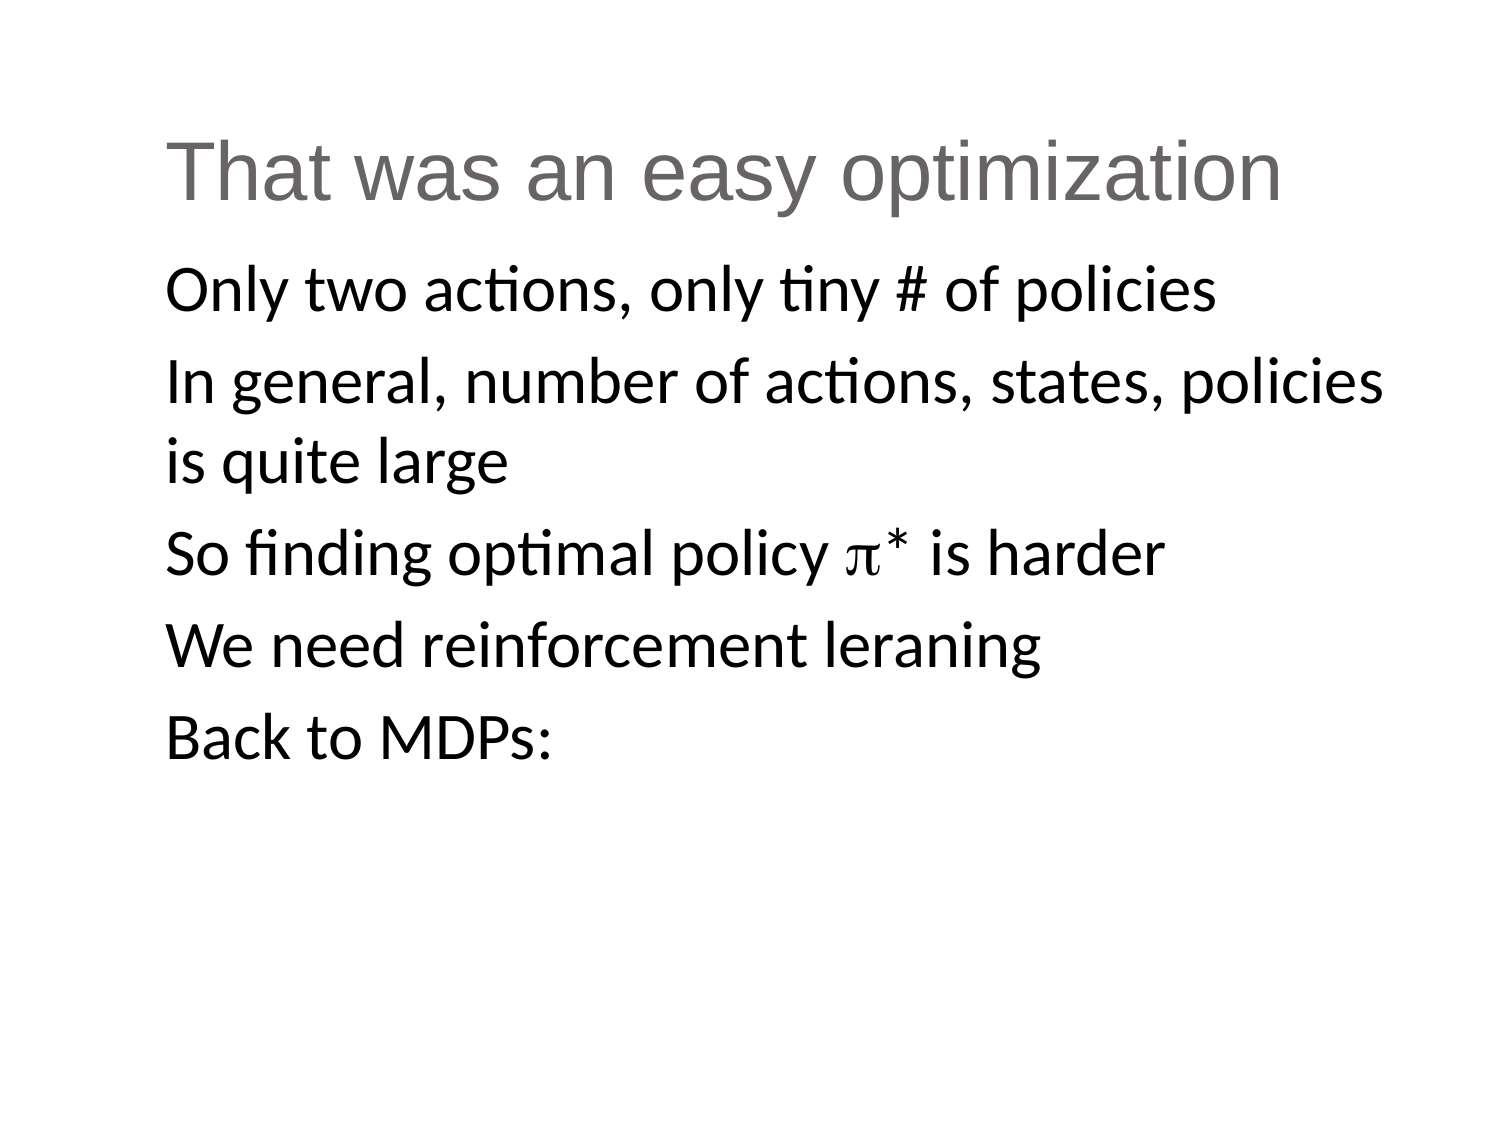

# That was an easy optimization
Only two actions, only tiny # of policies
In general, number of actions, states, policies is quite large
So finding optimal policy π* is harder
We need reinforcement leraning
Back to MDPs: